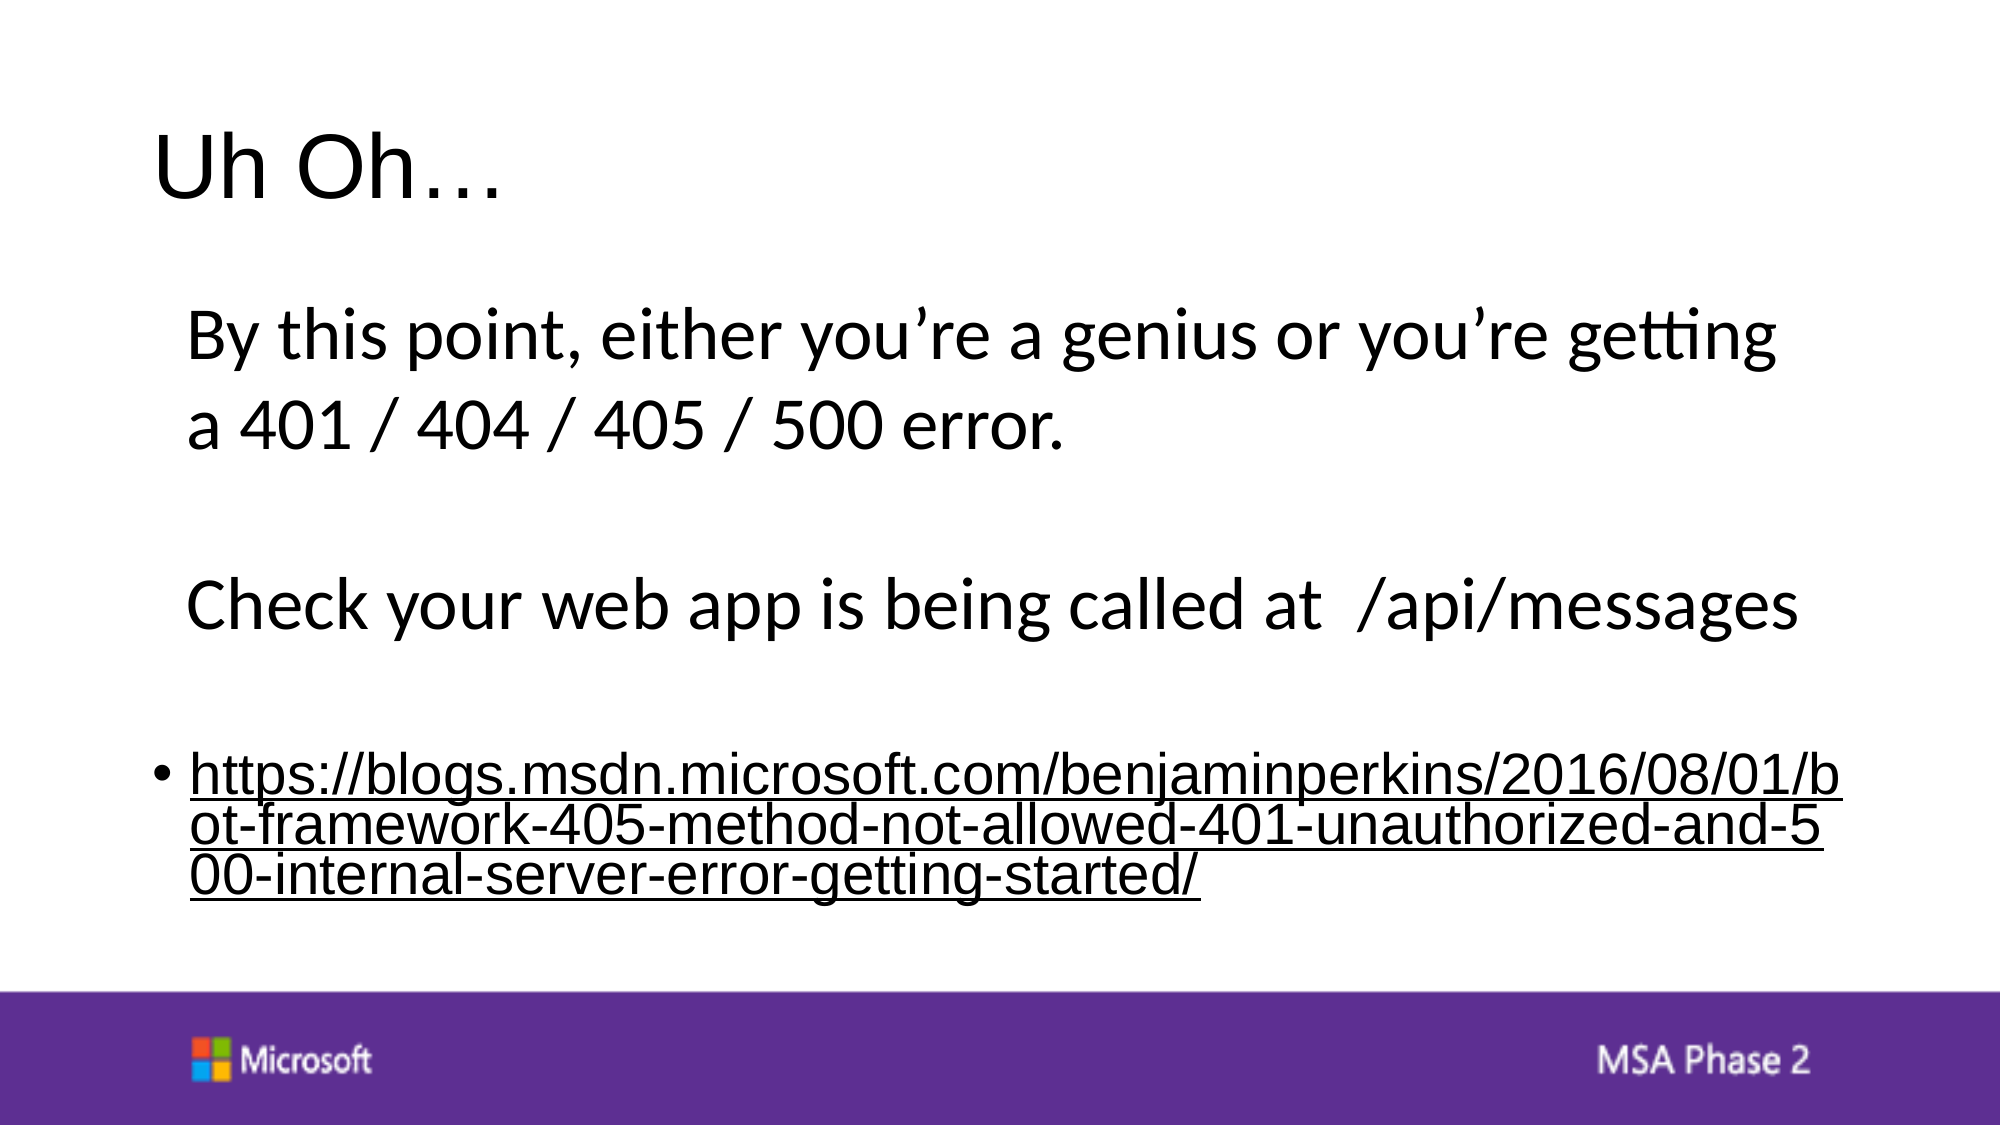

# Uh Oh…
By this point, either you’re a genius or you’re getting a 401 / 404 / 405 / 500 error.

Check your web app is being called at  /api/messages
https://blogs.msdn.microsoft.com/benjaminperkins/2016/08/01/bot-framework-405-method-not-allowed-401-unauthorized-and-500-internal-server-error-getting-started/